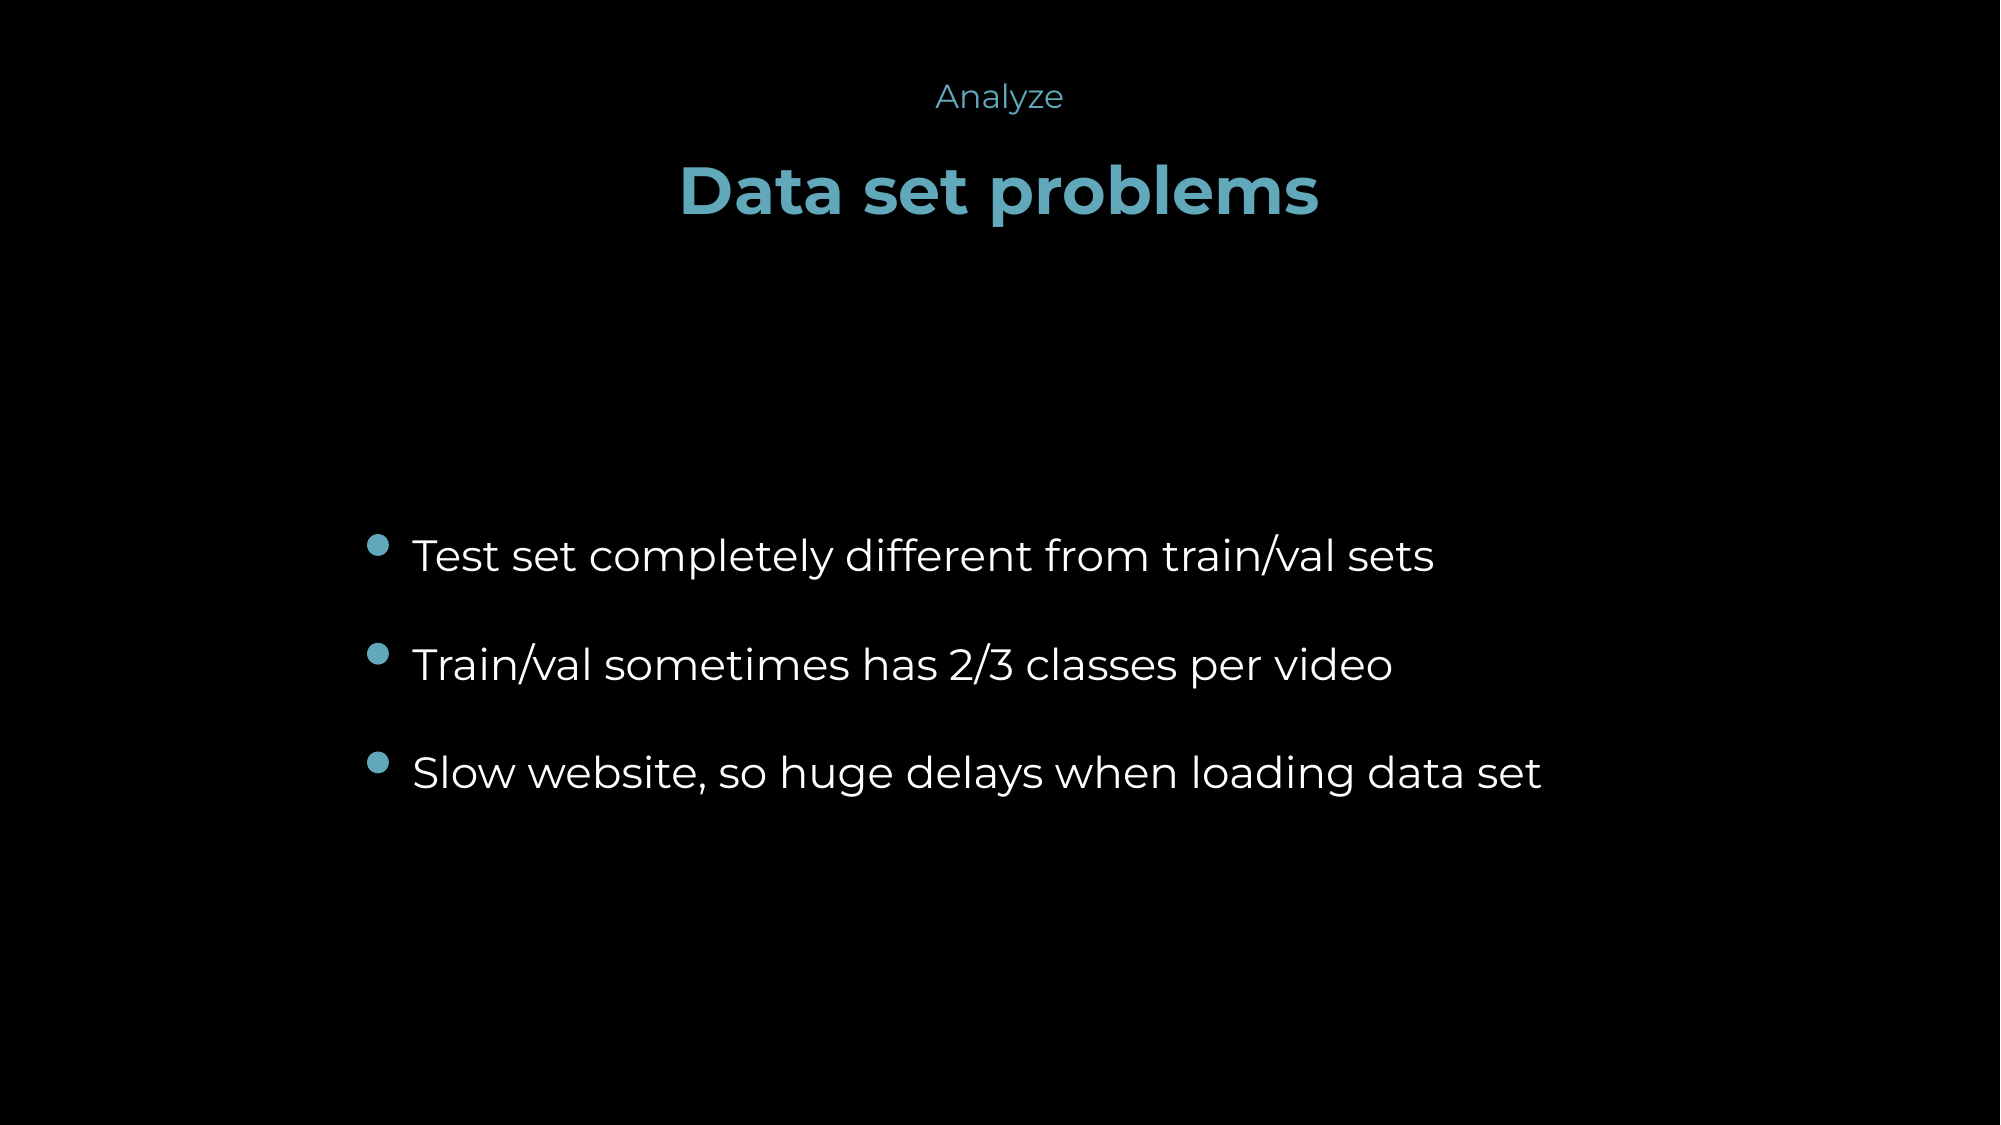

Analyze
Data set problems
Test set completely different from train/val sets

Train/val sometimes has 2/3 classes per video

Slow website, so huge delays when loading data set